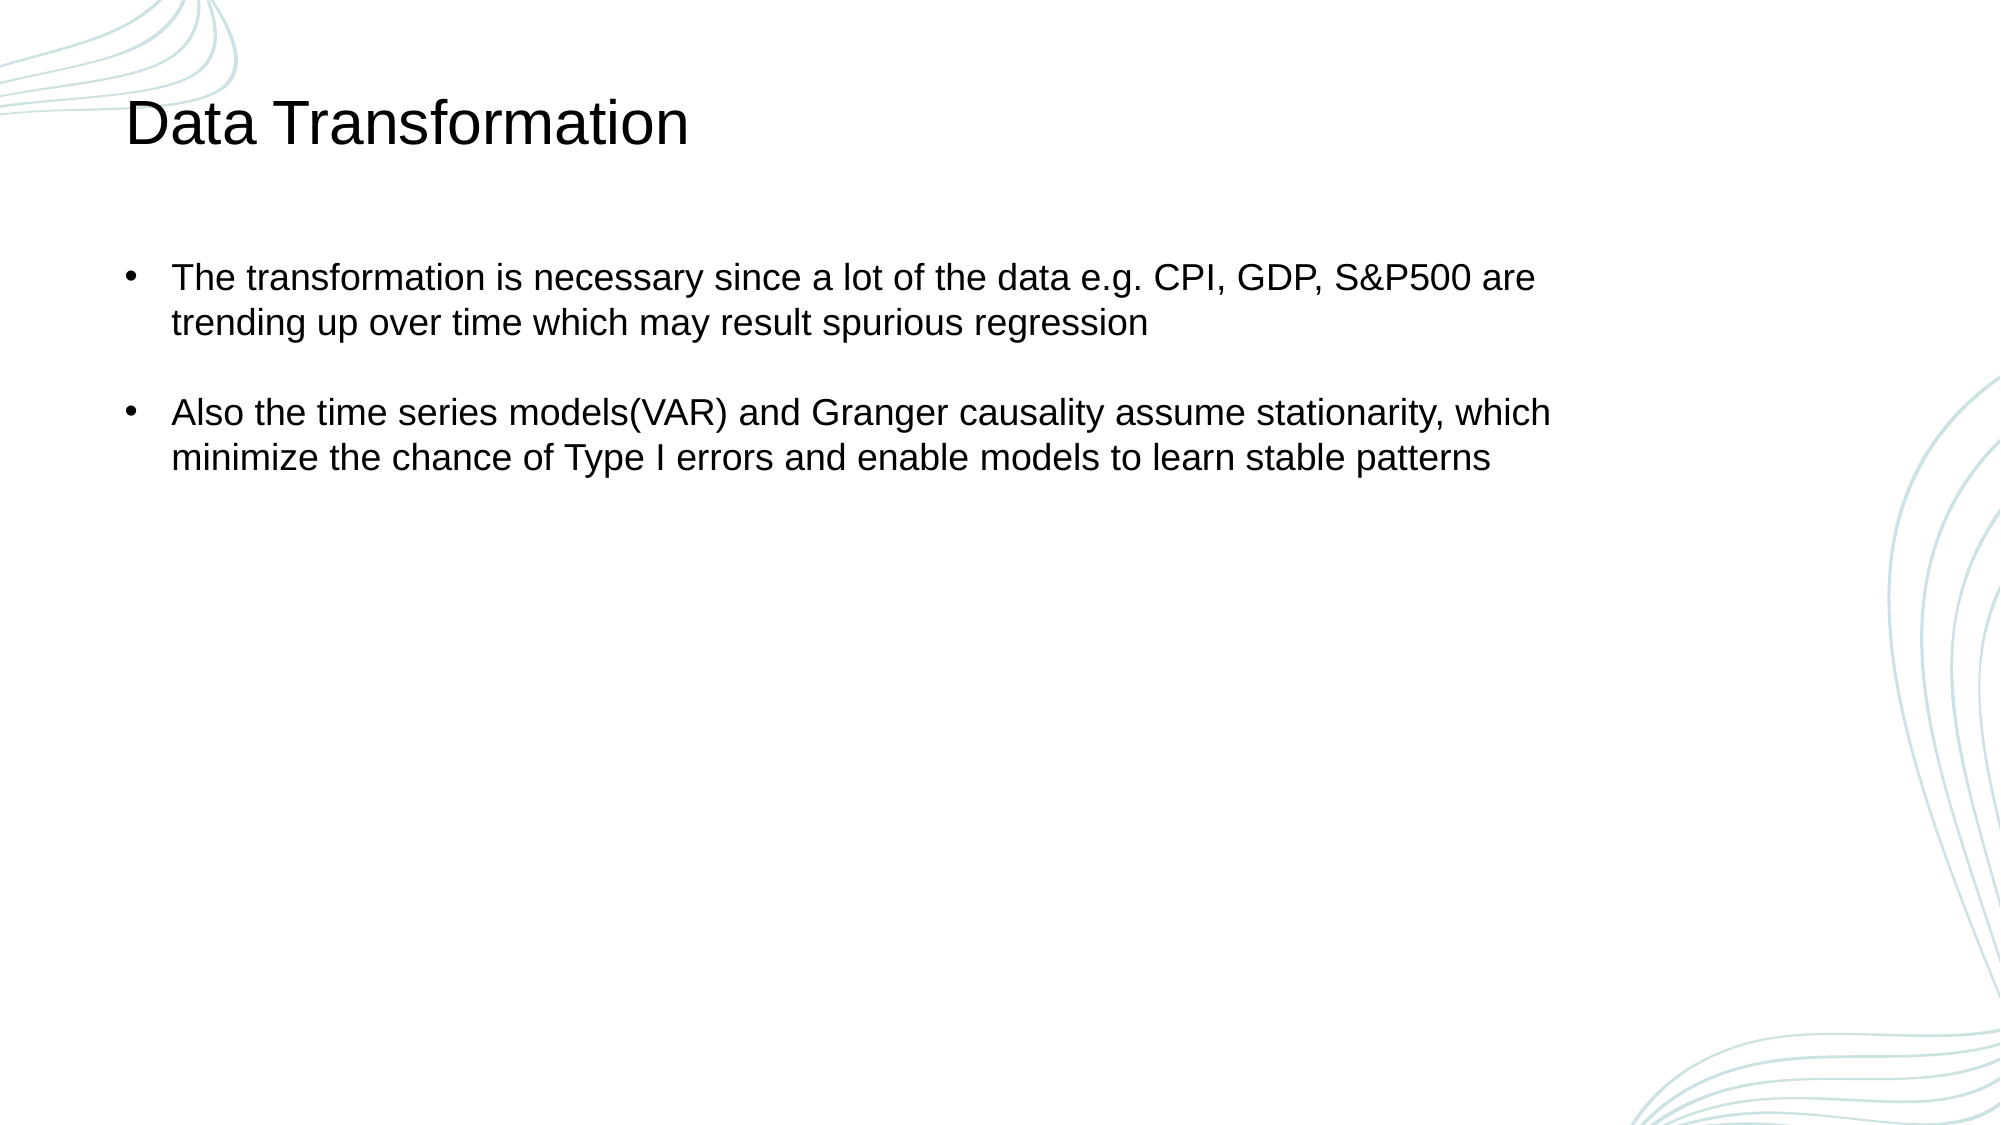

Data Transformation
The transformation is necessary since a lot of the data e.g. CPI, GDP, S&P500 are trending up over time which may result spurious regression

Also the time series models(VAR) and Granger causality assume stationarity, which minimize the chance of Type I errors and enable models to learn stable patterns